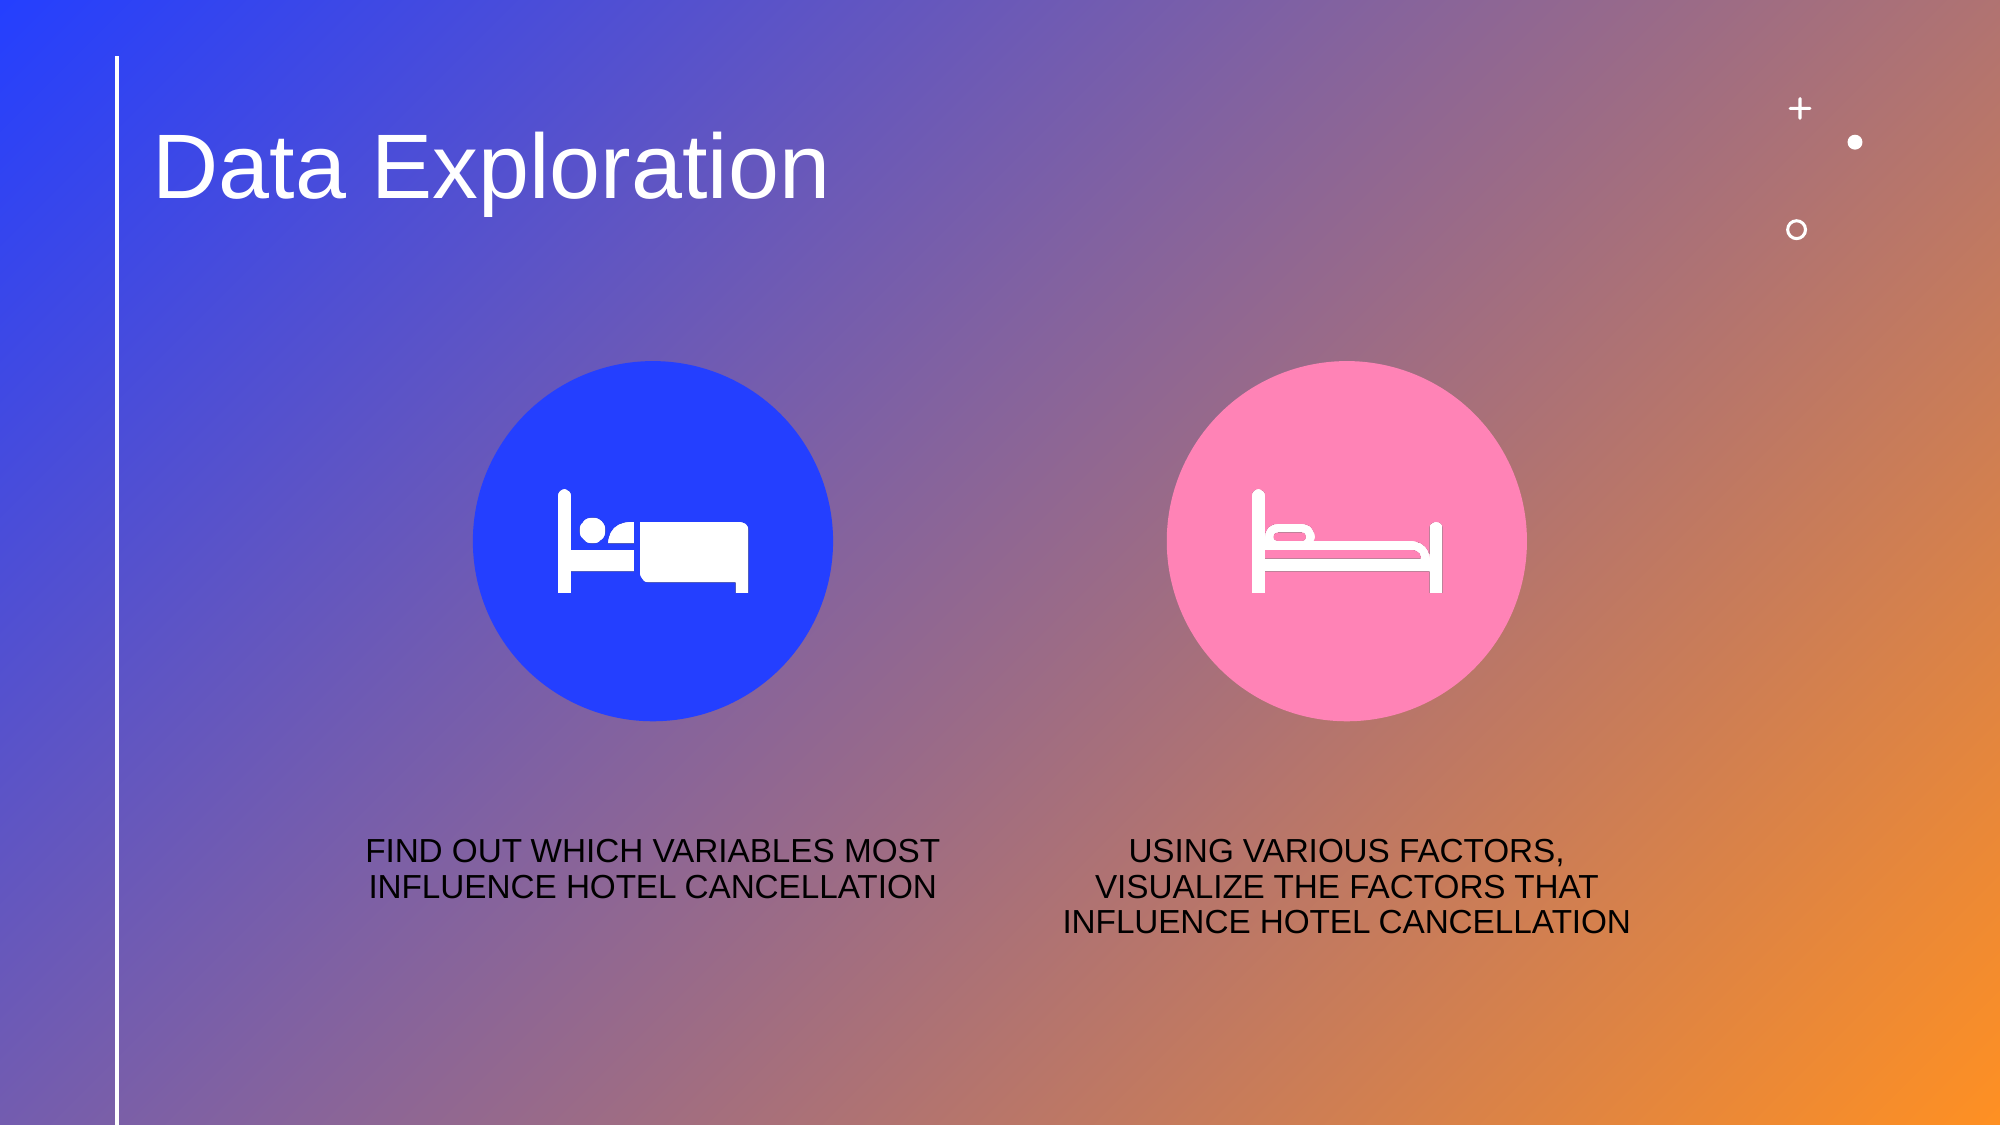

# Data Exploration

Find out which variables most influence hotel cancellation
Using various factors, visualize the factors that influence hotel cancellation